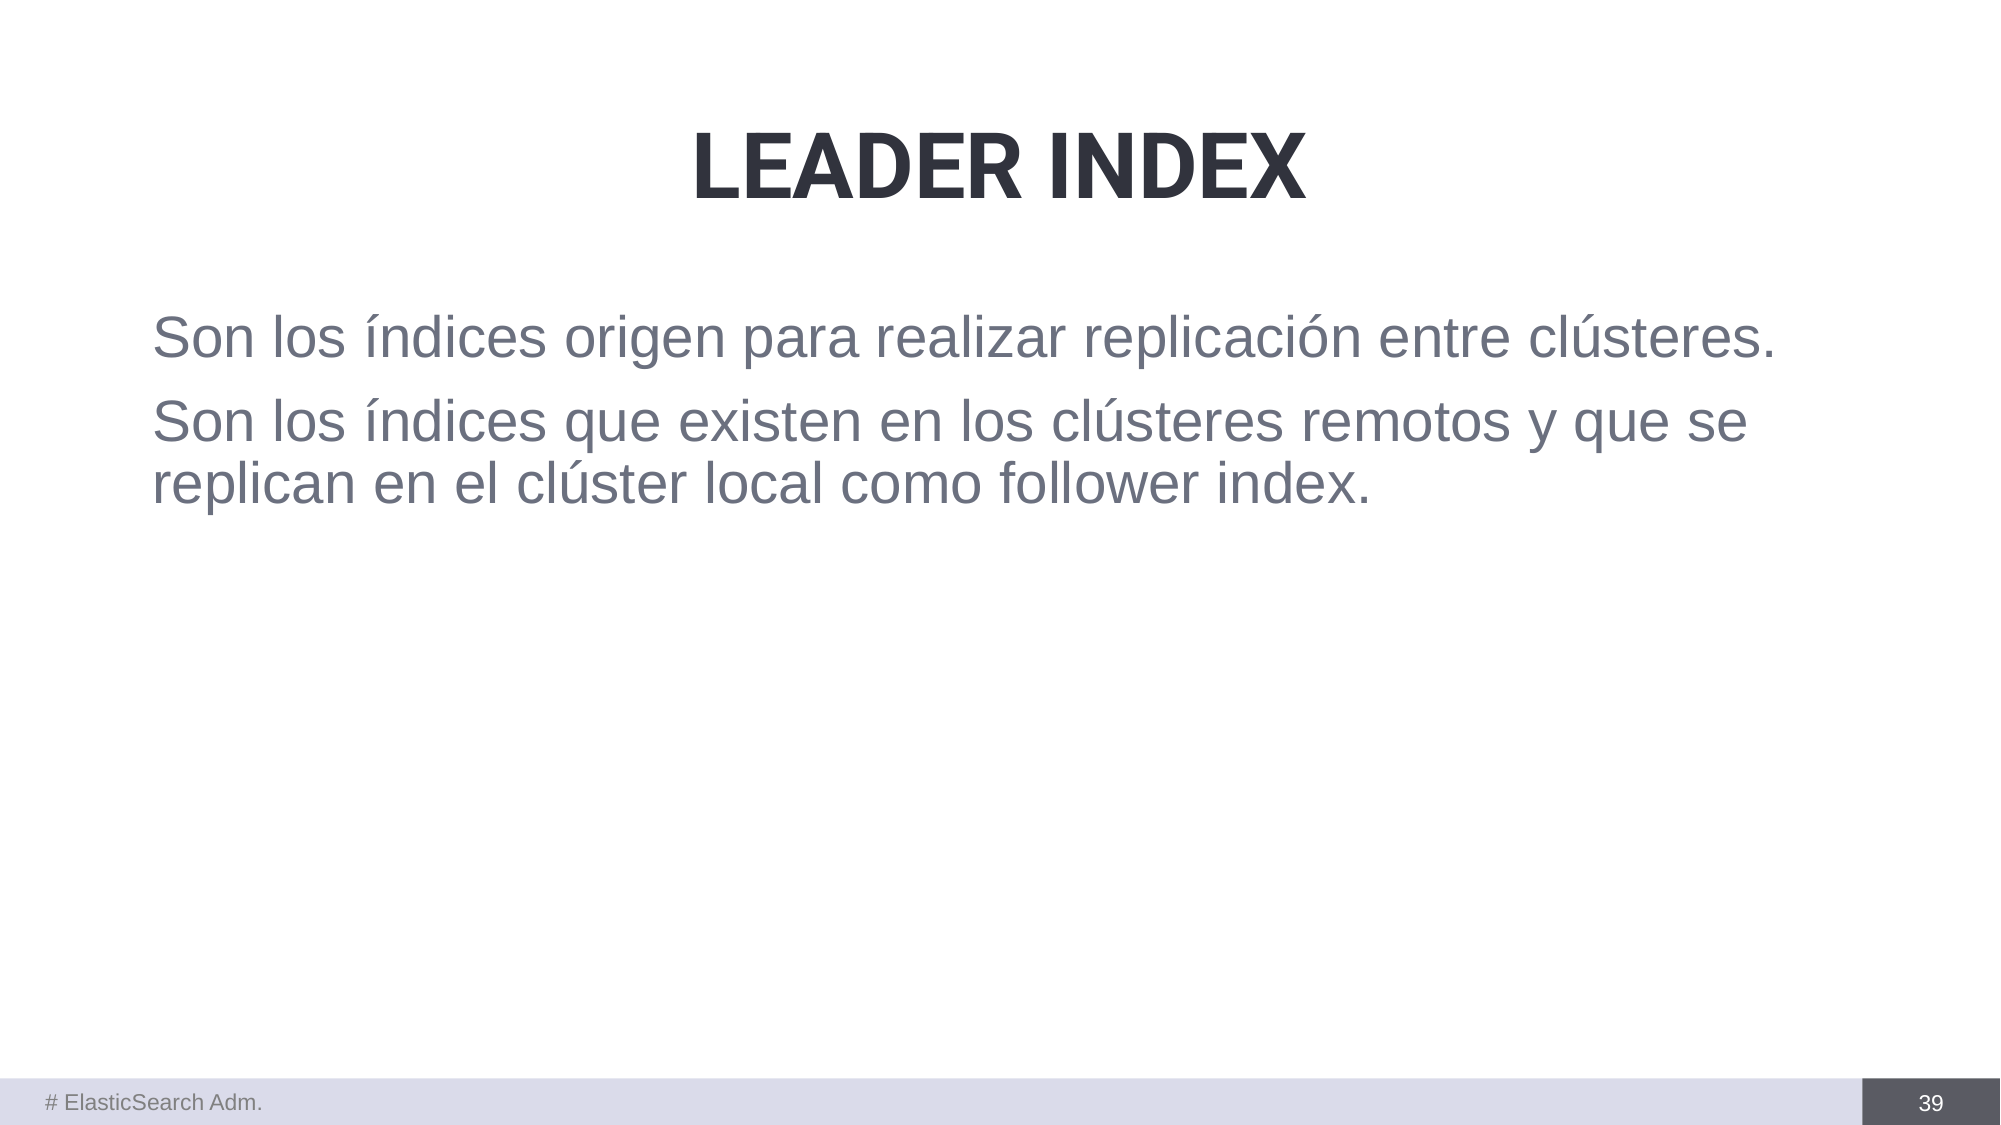

# LEADER INDEX
Son los índices origen para realizar replicación entre clústeres.
Son los índices que existen en los clústeres remotos y que se replican en el clúster local como follower index.
# ElasticSearch Adm.
39